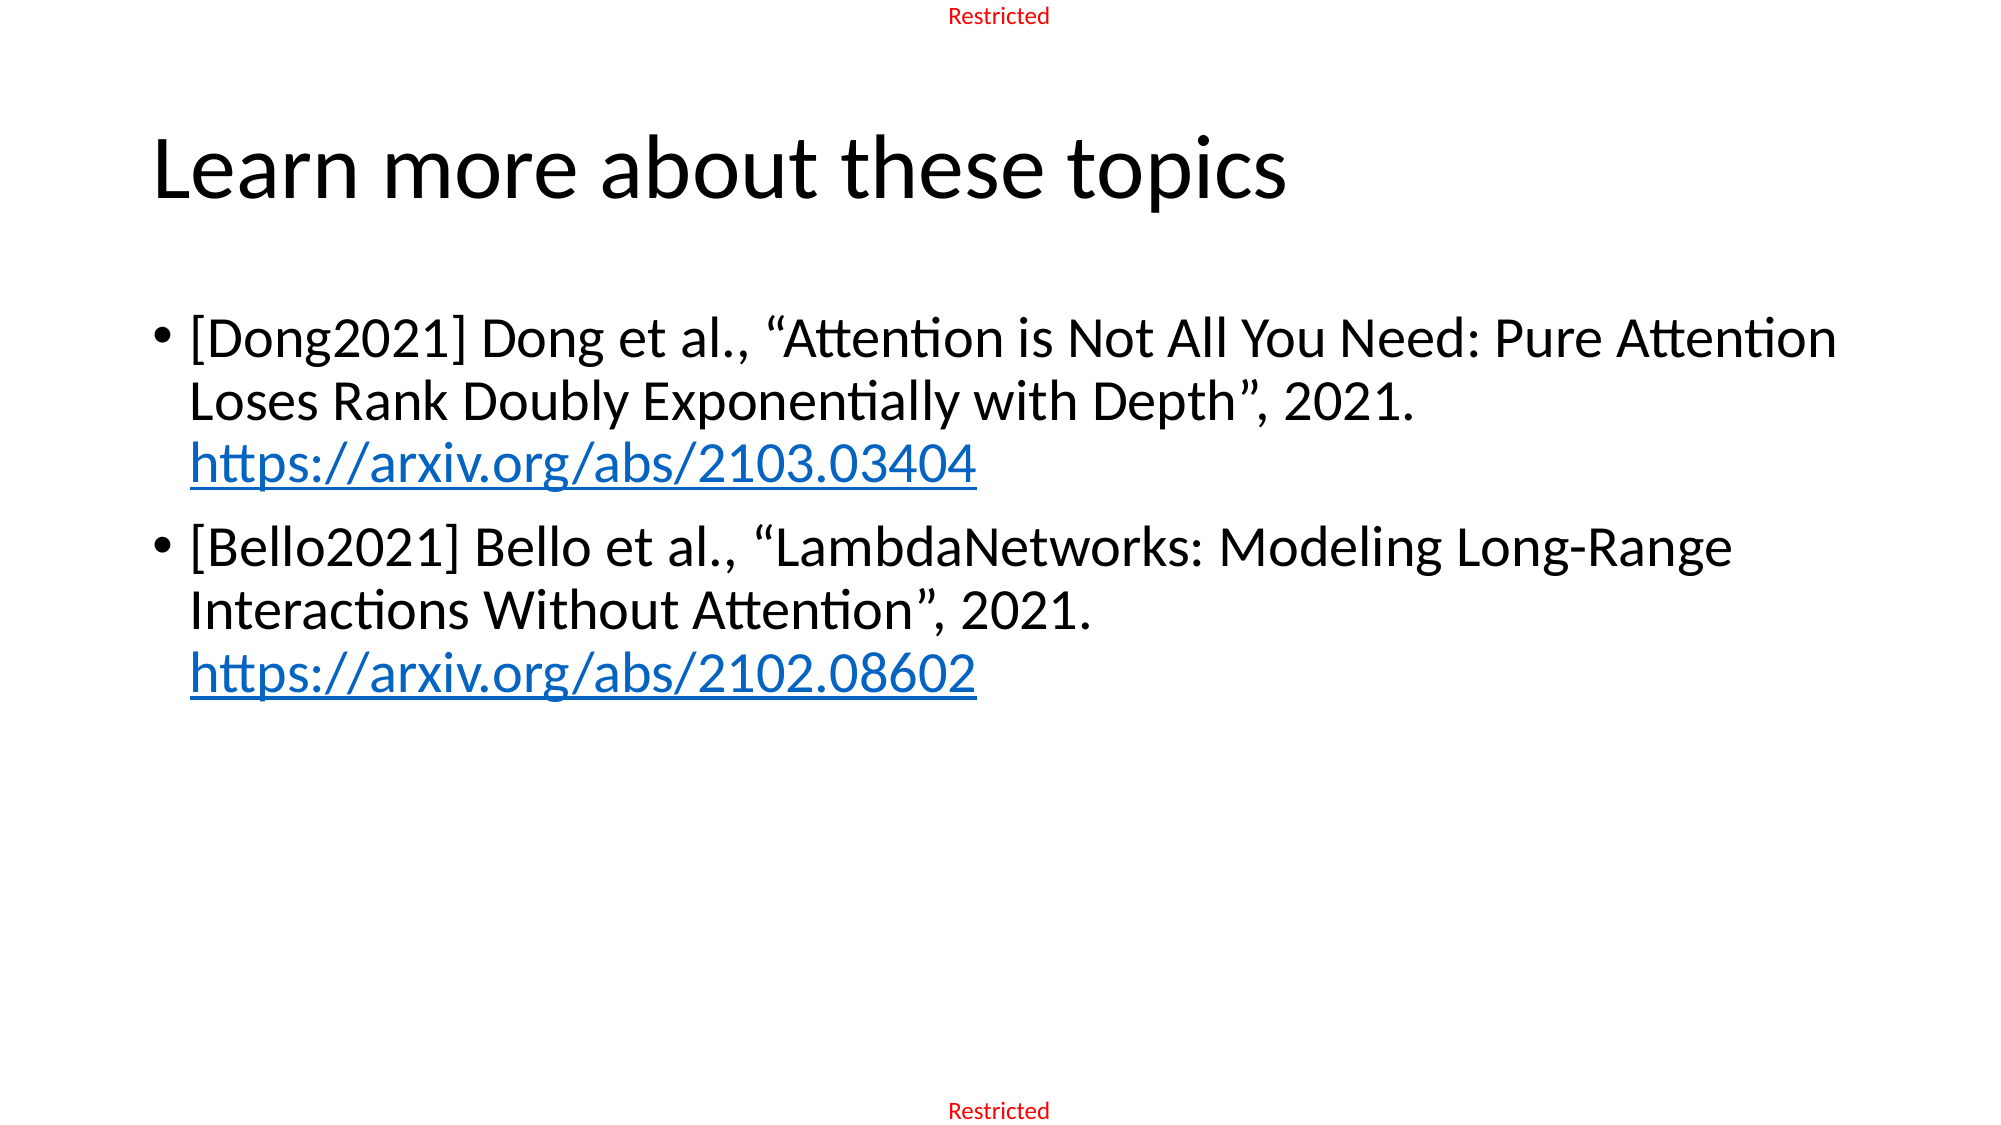

# Learn more about these topics
[Dong2021] Dong et al., “Attention is Not All You Need: Pure Attention Loses Rank Doubly Exponentially with Depth”, 2021.
https://arxiv.org/abs/2103.03404
[Bello2021] Bello et al., “LambdaNetworks: Modeling Long-Range Interactions Without Attention”, 2021.
https://arxiv.org/abs/2102.08602